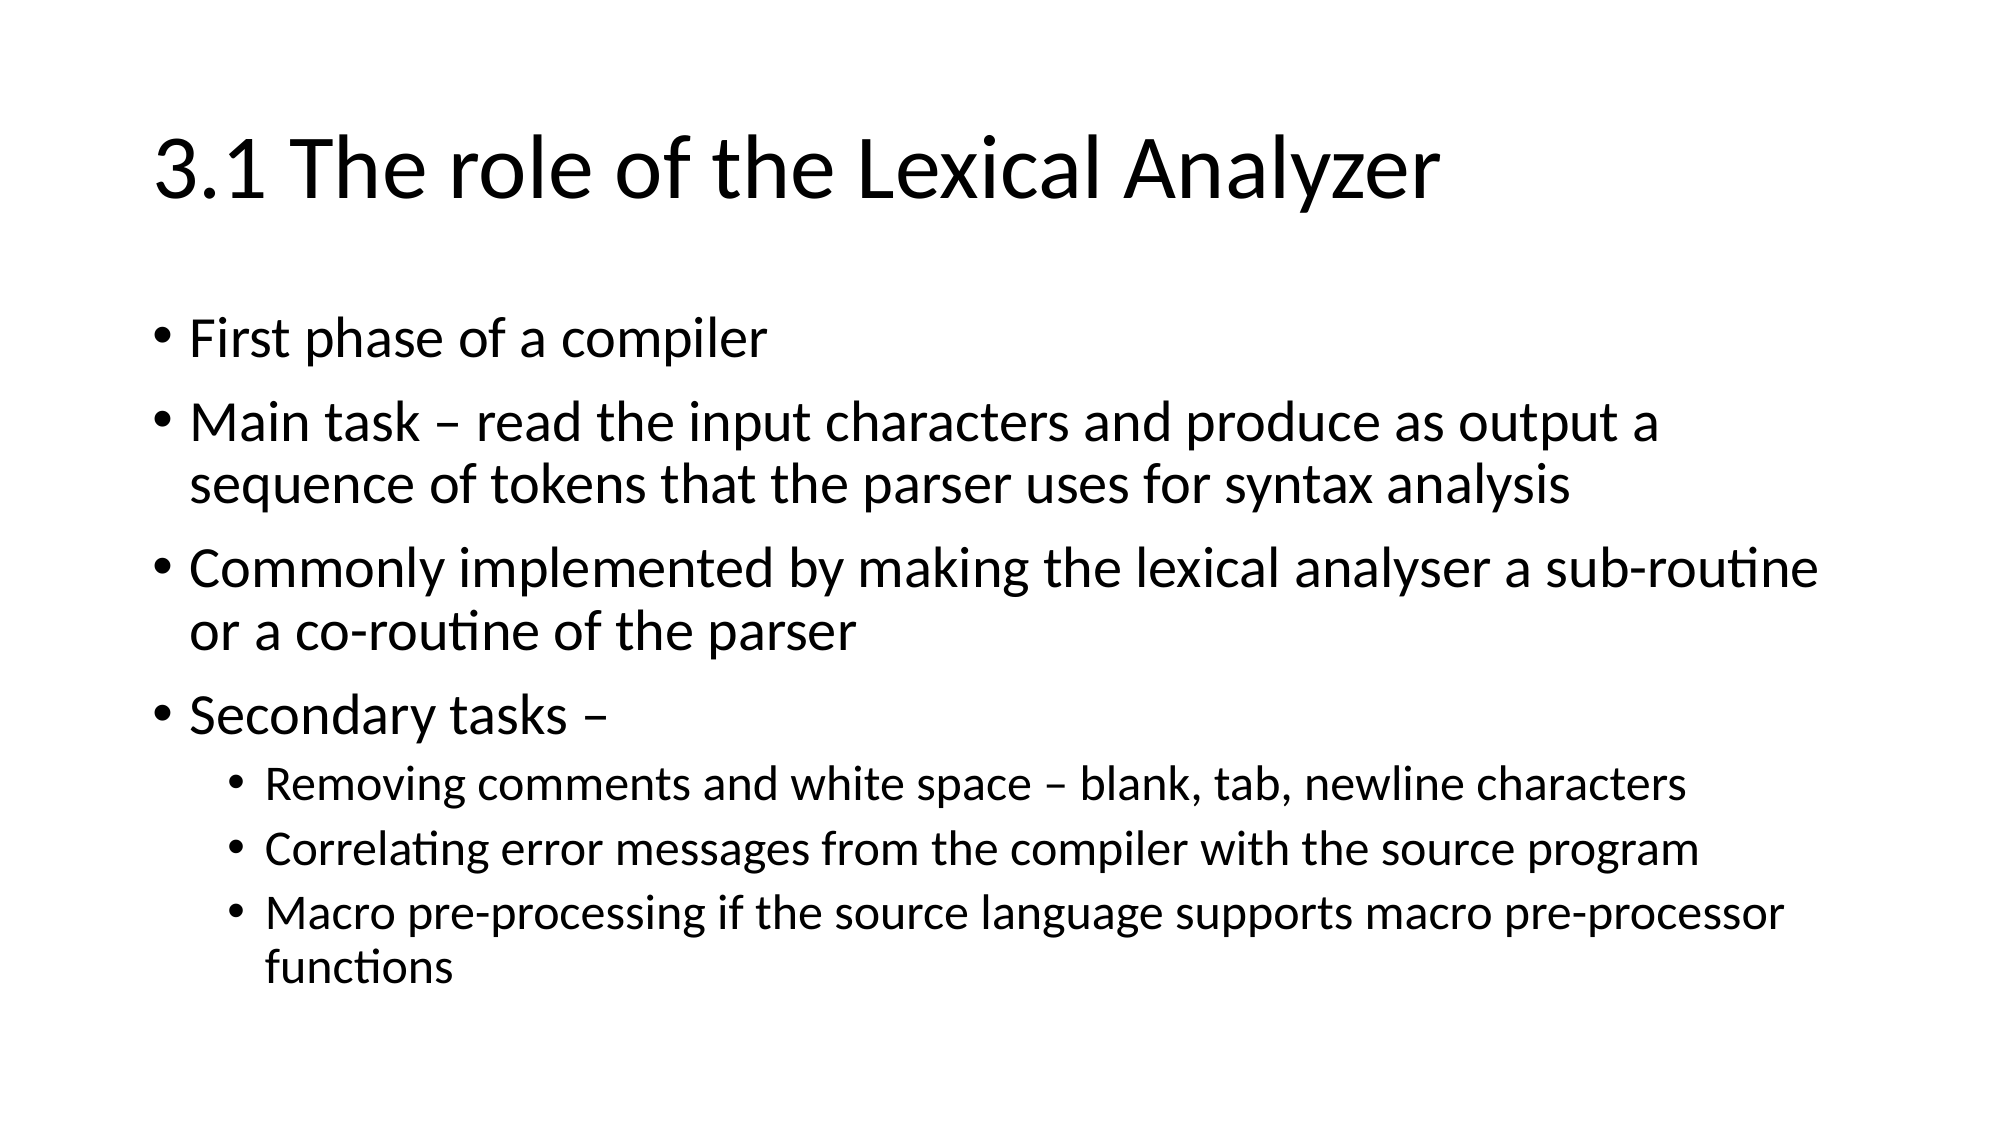

# 3.1 The role of the Lexical Analyzer
First phase of a compiler
Main task – read the input characters and produce as output a sequence of tokens that the parser uses for syntax analysis
Commonly implemented by making the lexical analyser a sub-routine or a co-routine of the parser
Secondary tasks –
Removing comments and white space – blank, tab, newline characters
Correlating error messages from the compiler with the source program
Macro pre-processing if the source language supports macro pre-processor functions